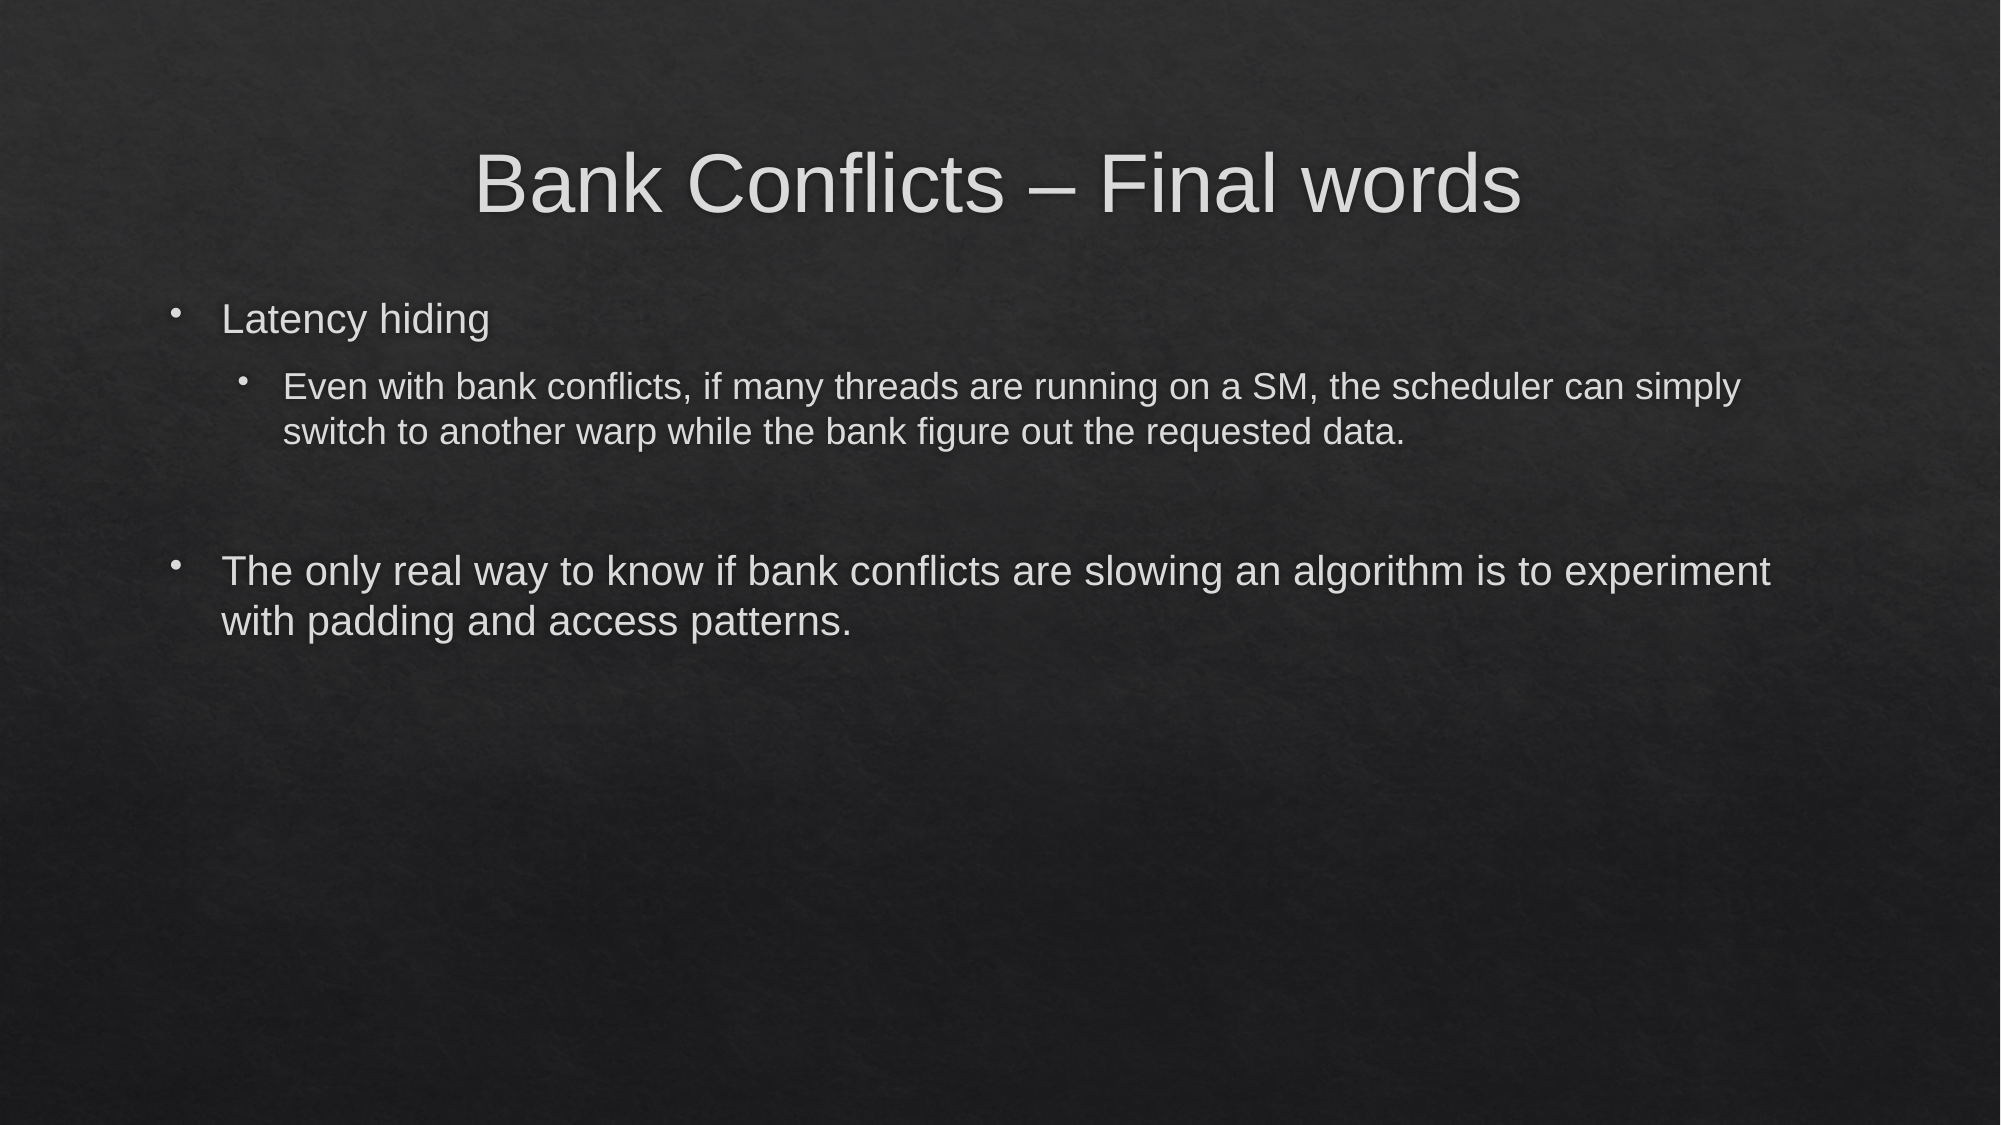

# Bank Conflicts – Final words
Latency hiding
Even with bank conflicts, if many threads are running on a SM, the scheduler can simply switch to another warp while the bank figure out the requested data.

The only real way to know if bank conflicts are slowing an algorithm is to experiment with padding and access patterns.